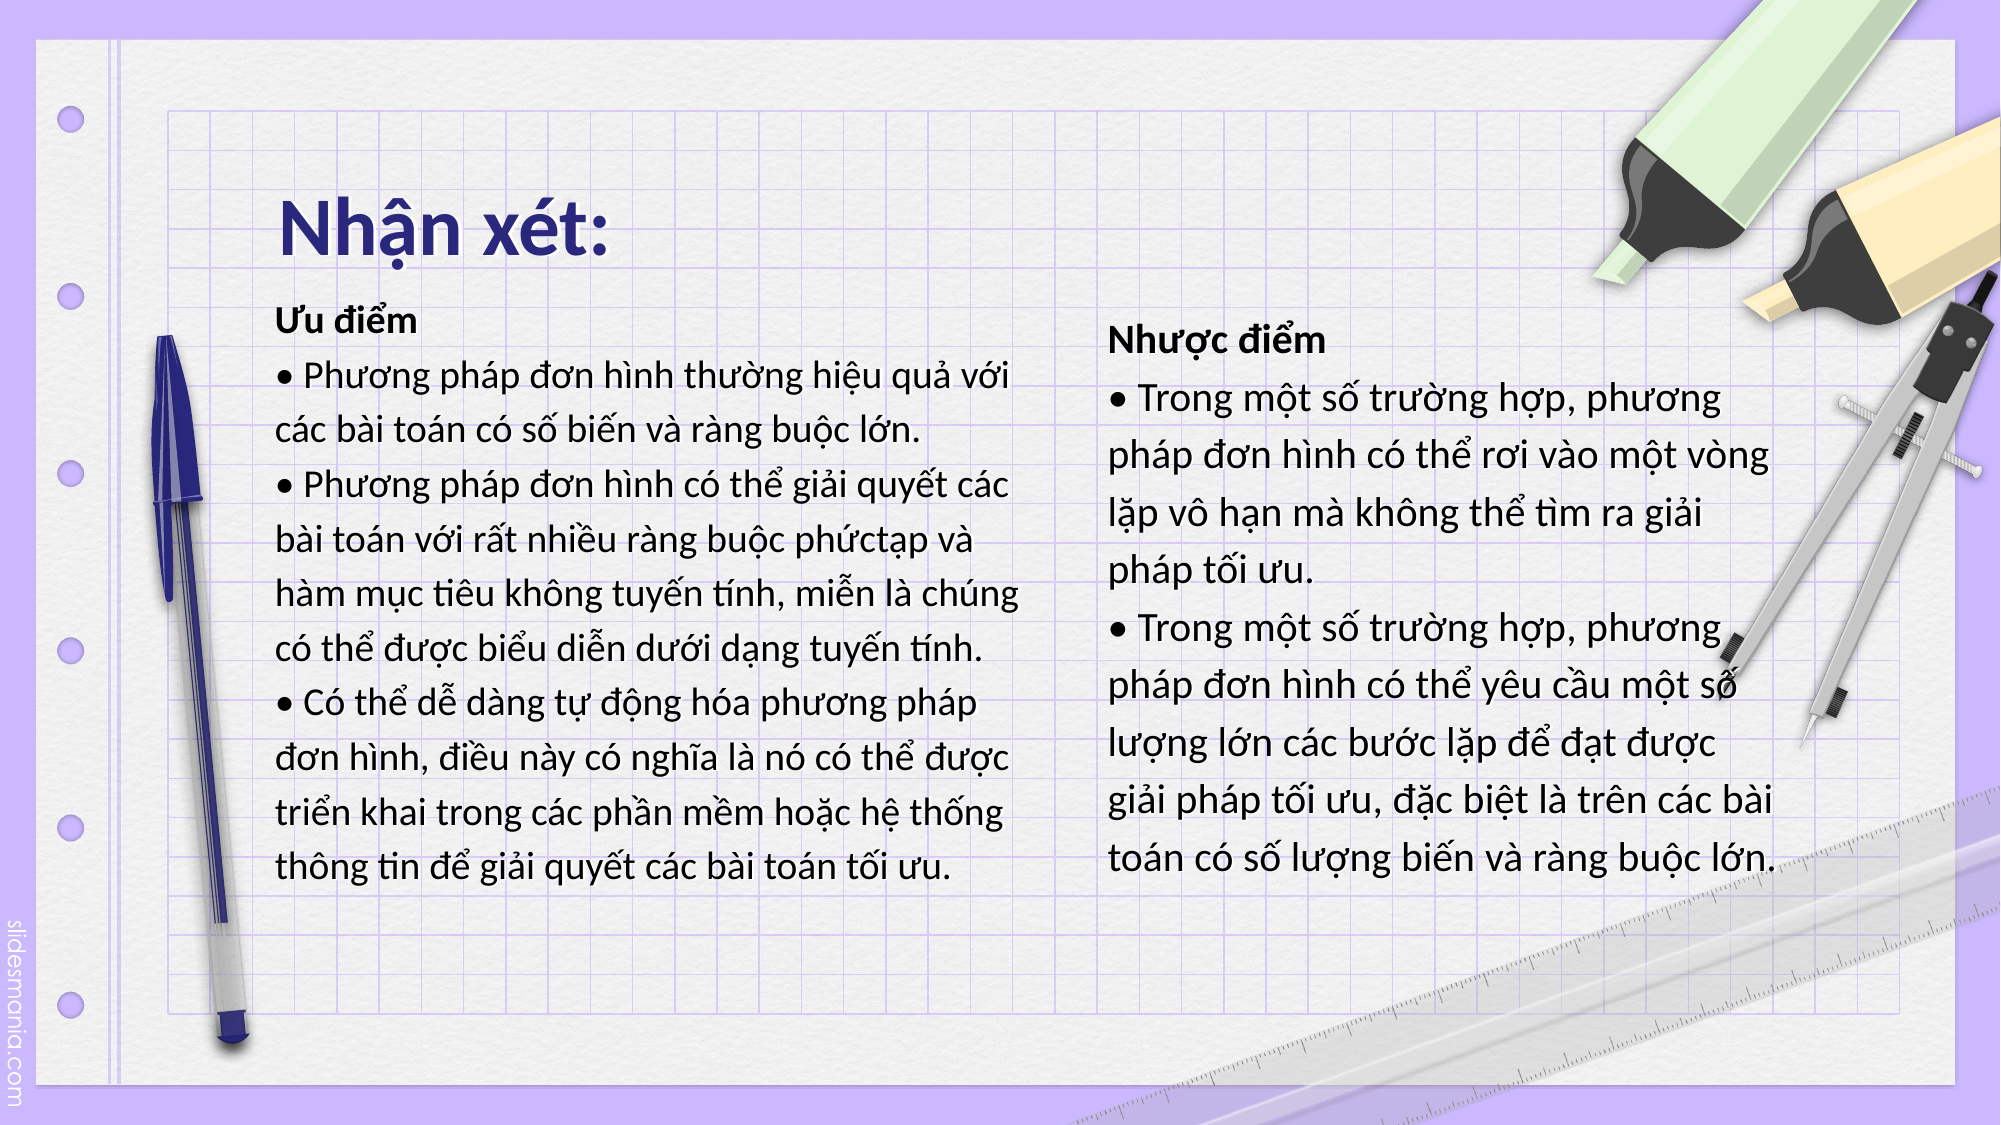

# Nhận xét:
Ưu điểm
• Phương pháp đơn hình thường hiệu quả với các bài toán có số biến và ràng buộc lớn.
• Phương pháp đơn hình có thể giải quyết các bài toán với rất nhiều ràng buộc phứctạp và hàm mục tiêu không tuyến tính, miễn là chúng có thể được biểu diễn dưới dạng tuyến tính.
• Có thể dễ dàng tự động hóa phương pháp đơn hình, điều này có nghĩa là nó có thể được triển khai trong các phần mềm hoặc hệ thống thông tin để giải quyết các bài toán tối ưu.
Nhược điểm
• Trong một số trường hợp, phương pháp đơn hình có thể rơi vào một vòng lặp vô hạn mà không thể tìm ra giải pháp tối ưu.
• Trong một số trường hợp, phương pháp đơn hình có thể yêu cầu một số lượng lớn các bước lặp để đạt được giải pháp tối ưu, đặc biệt là trên các bài toán có số lượng biến và ràng buộc lớn.